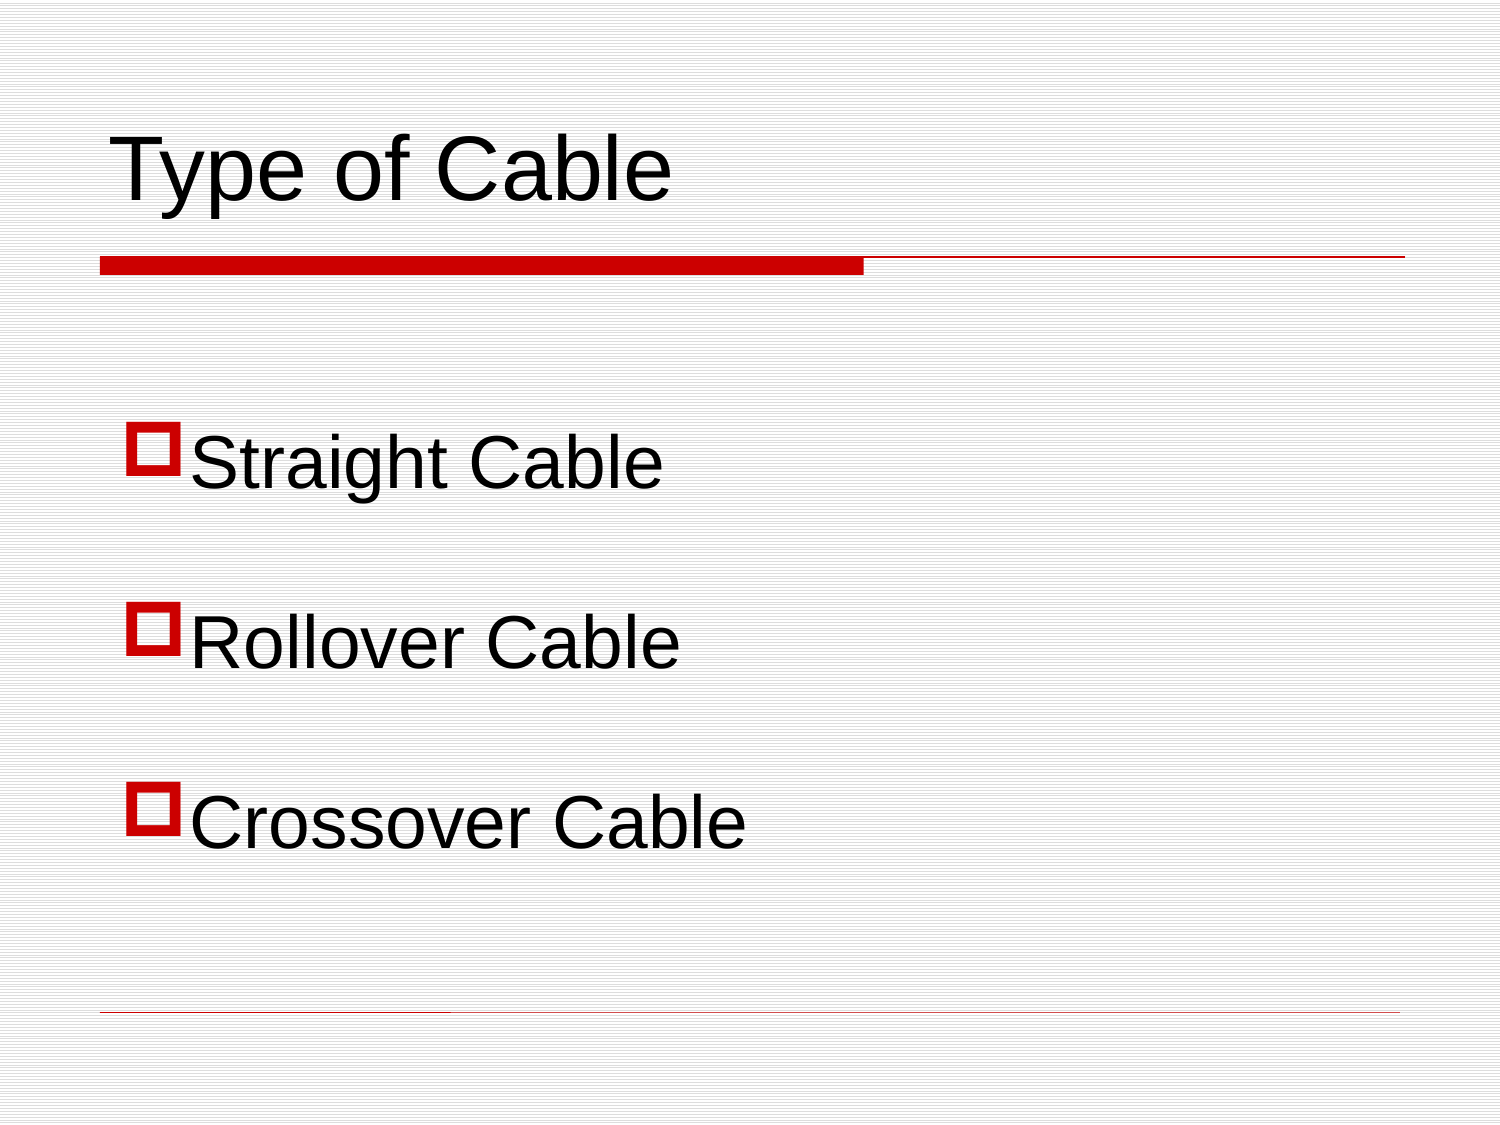

Type of Cable
Straight Cable
Rollover Cable
Crossover Cable